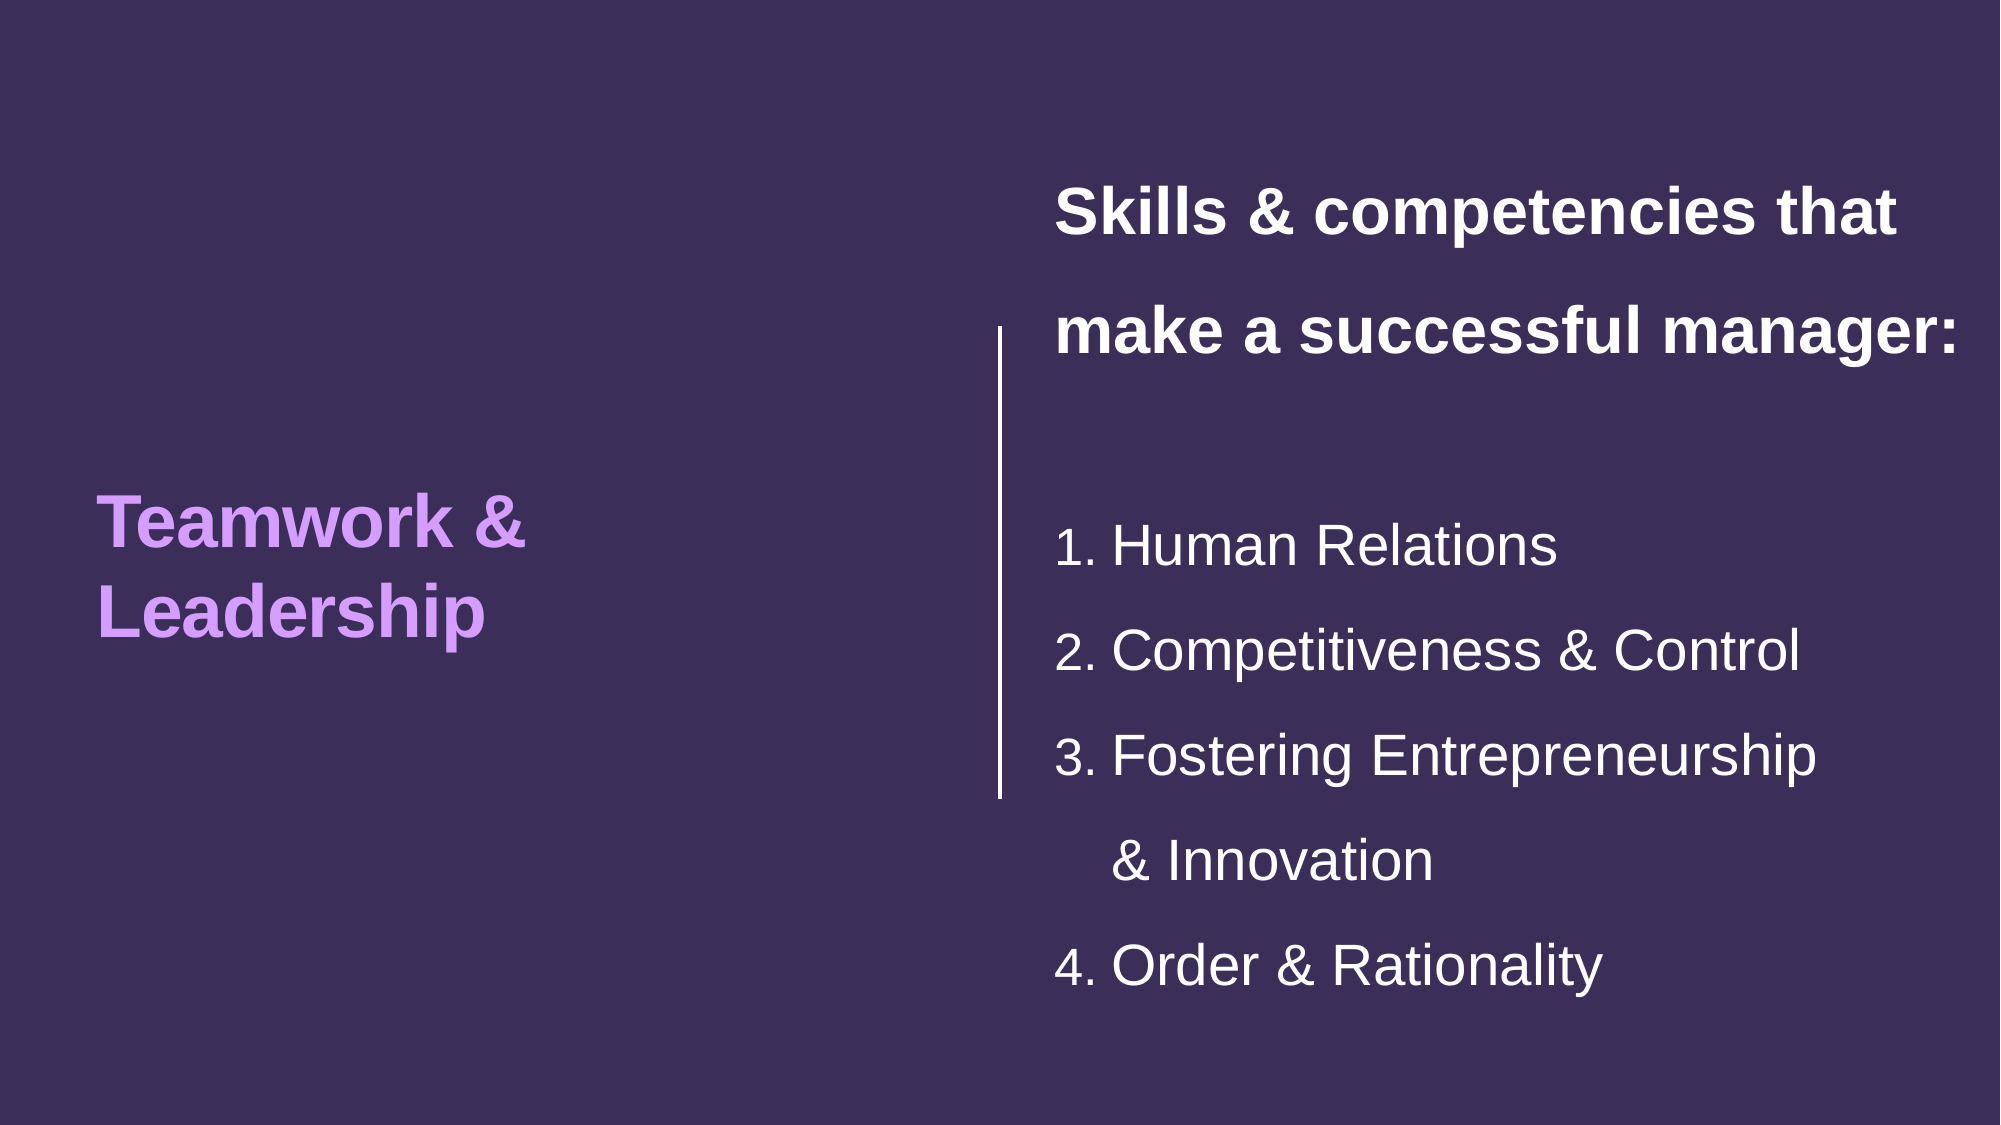

# Teamwork & Leadership
Skills & competencies that make a successful manager:

Human Relations
Competitiveness & Control
Fostering Entrepreneurship
& Innovation
Order & Rationality